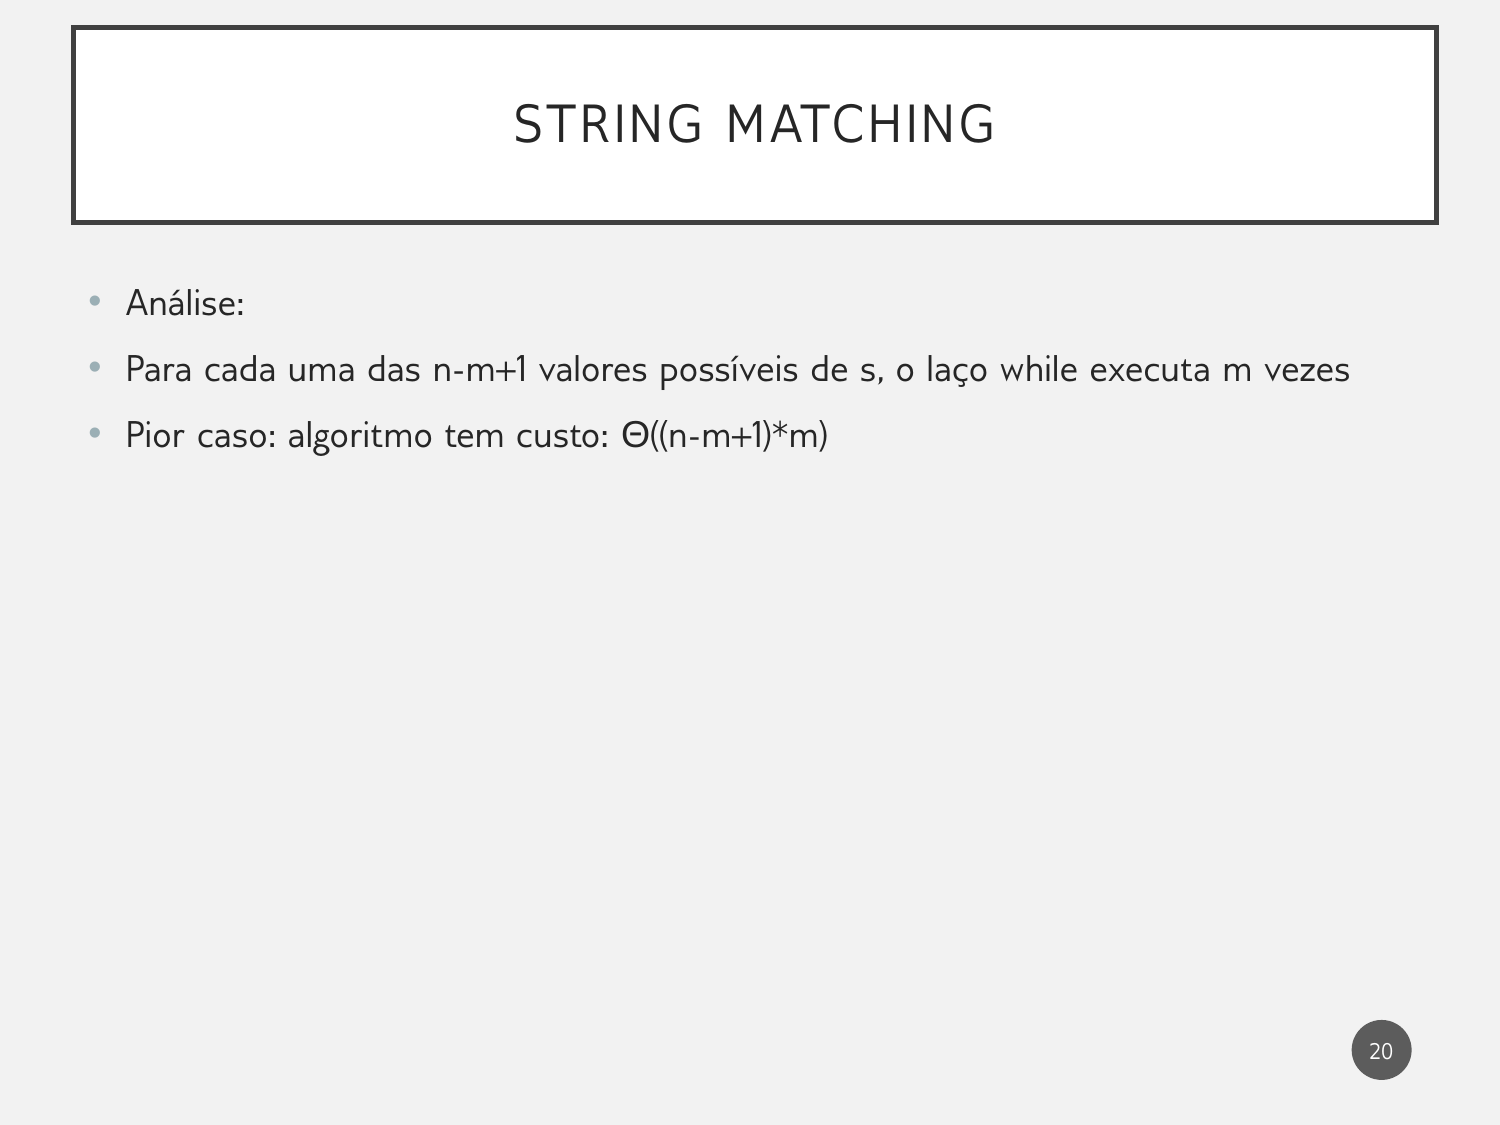

# String matching
Análise:
Para cada uma das n-m+1 valores possíveis de s, o laço while executa m vezes
Pior caso: algoritmo tem custo: Θ((n-m+1)*m)

20